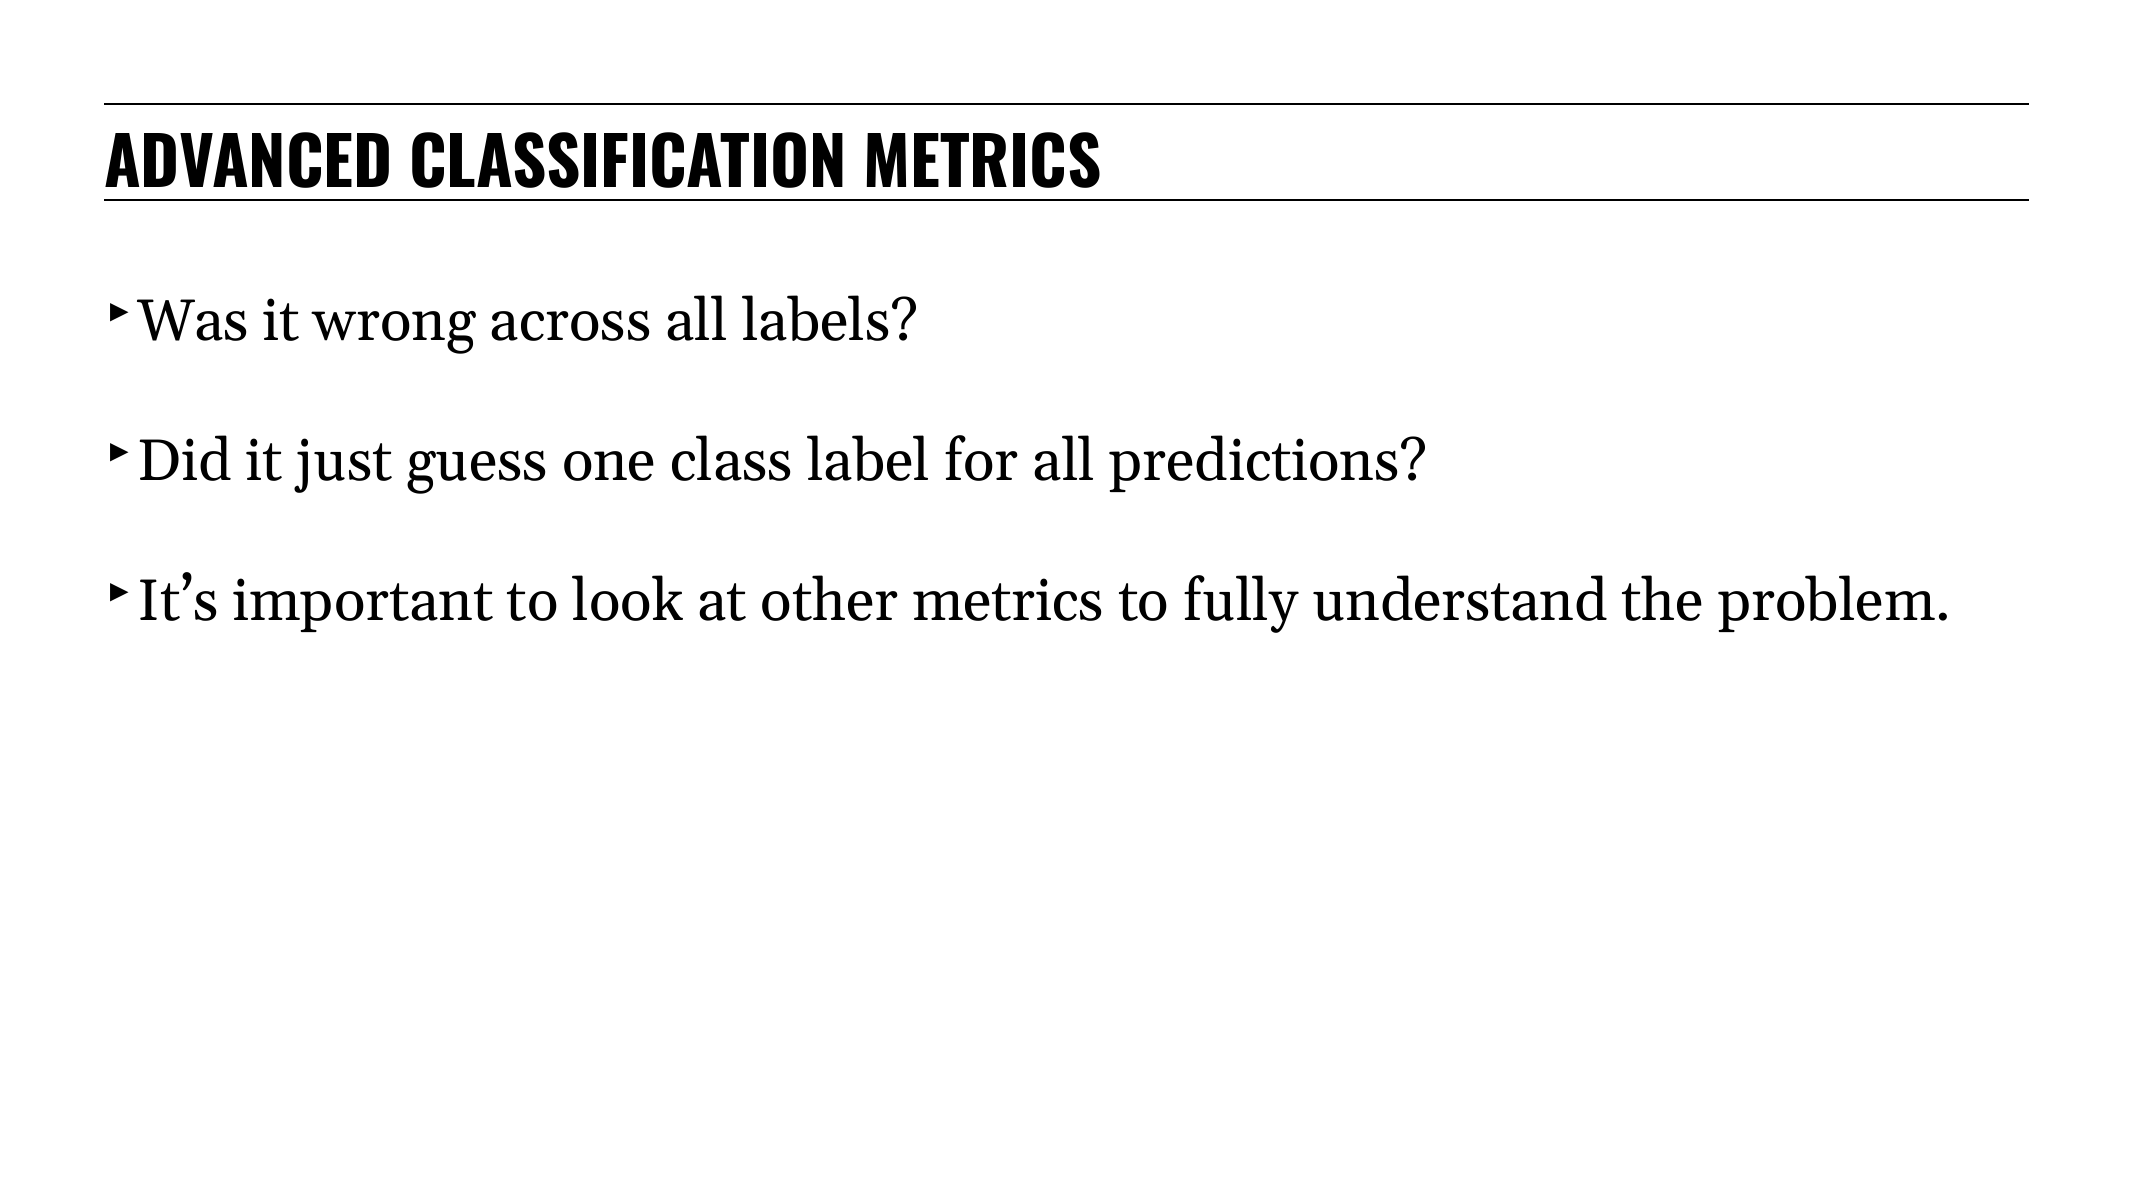

ADVANCED CLASSIFICATION METRICS

Was it wrong across all labels?

Did it just guess one class label for all predictions?

It’s important to look at other metrics to fully understand the problem.